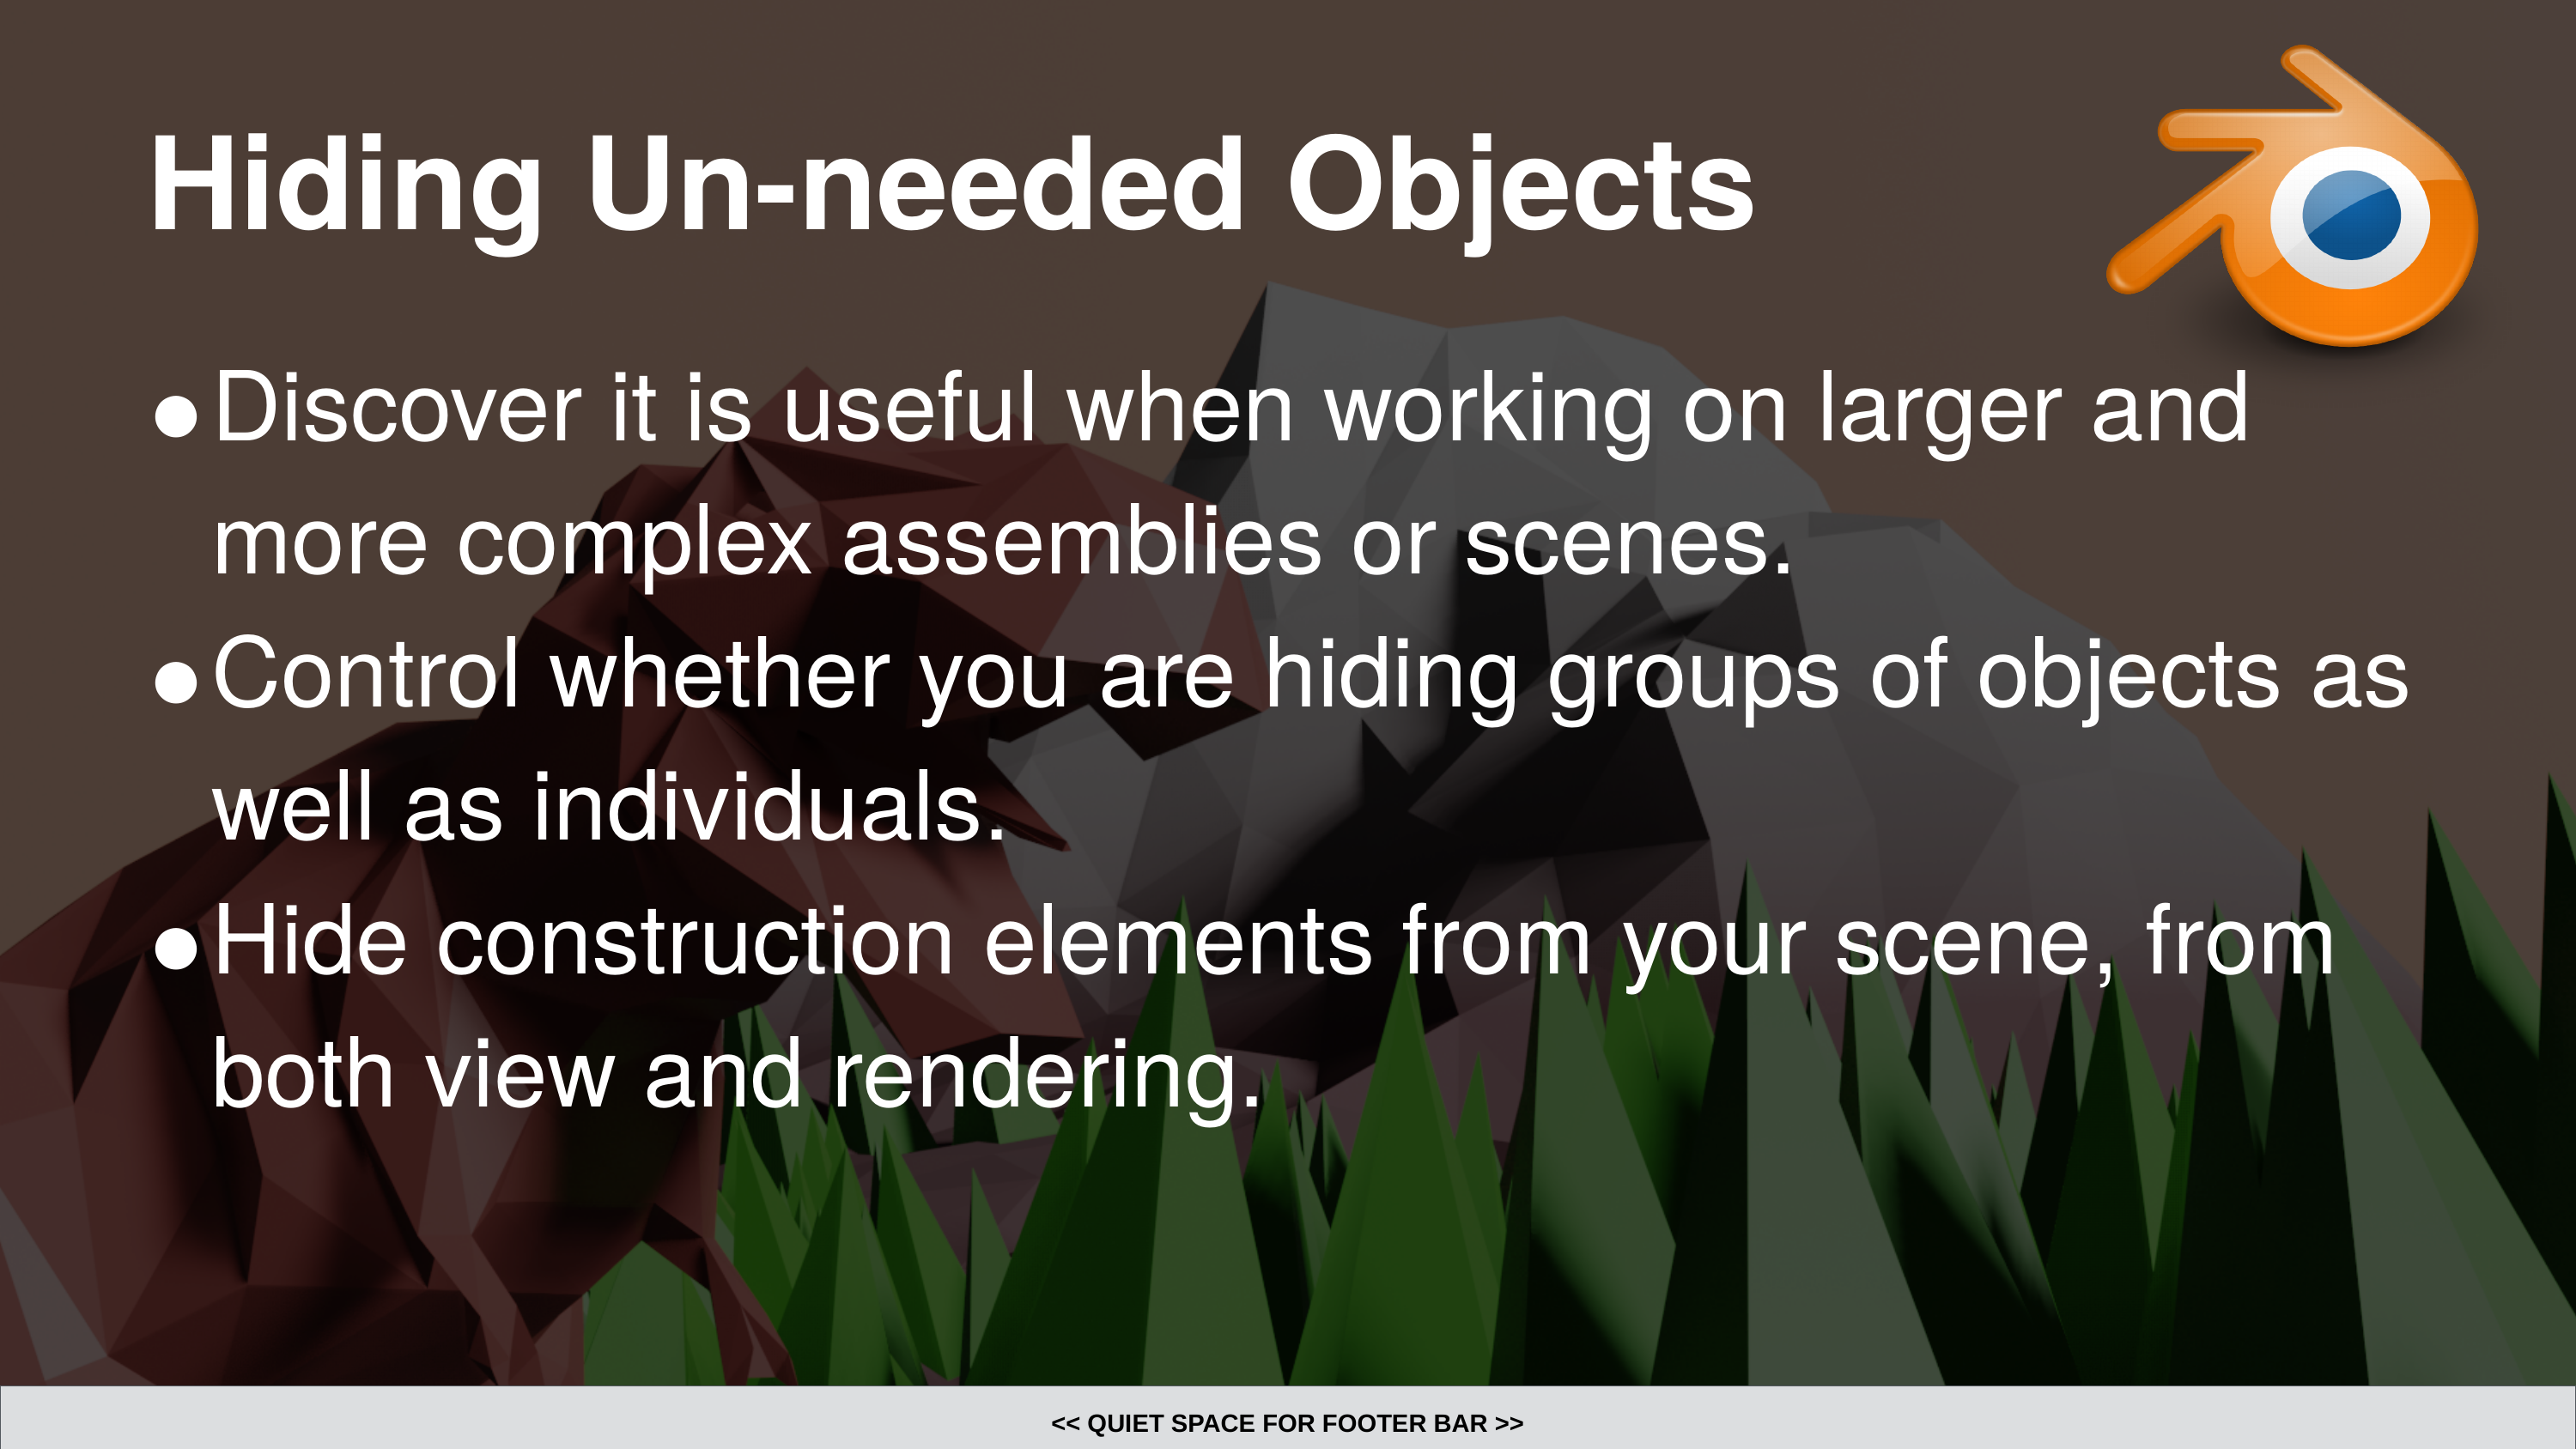

# Hiding Un-needed Objects
Discover it is useful when working on larger and more complex assemblies or scenes.
Control whether you are hiding groups of objects as well as individuals.
Hide construction elements from your scene, from both view and rendering.